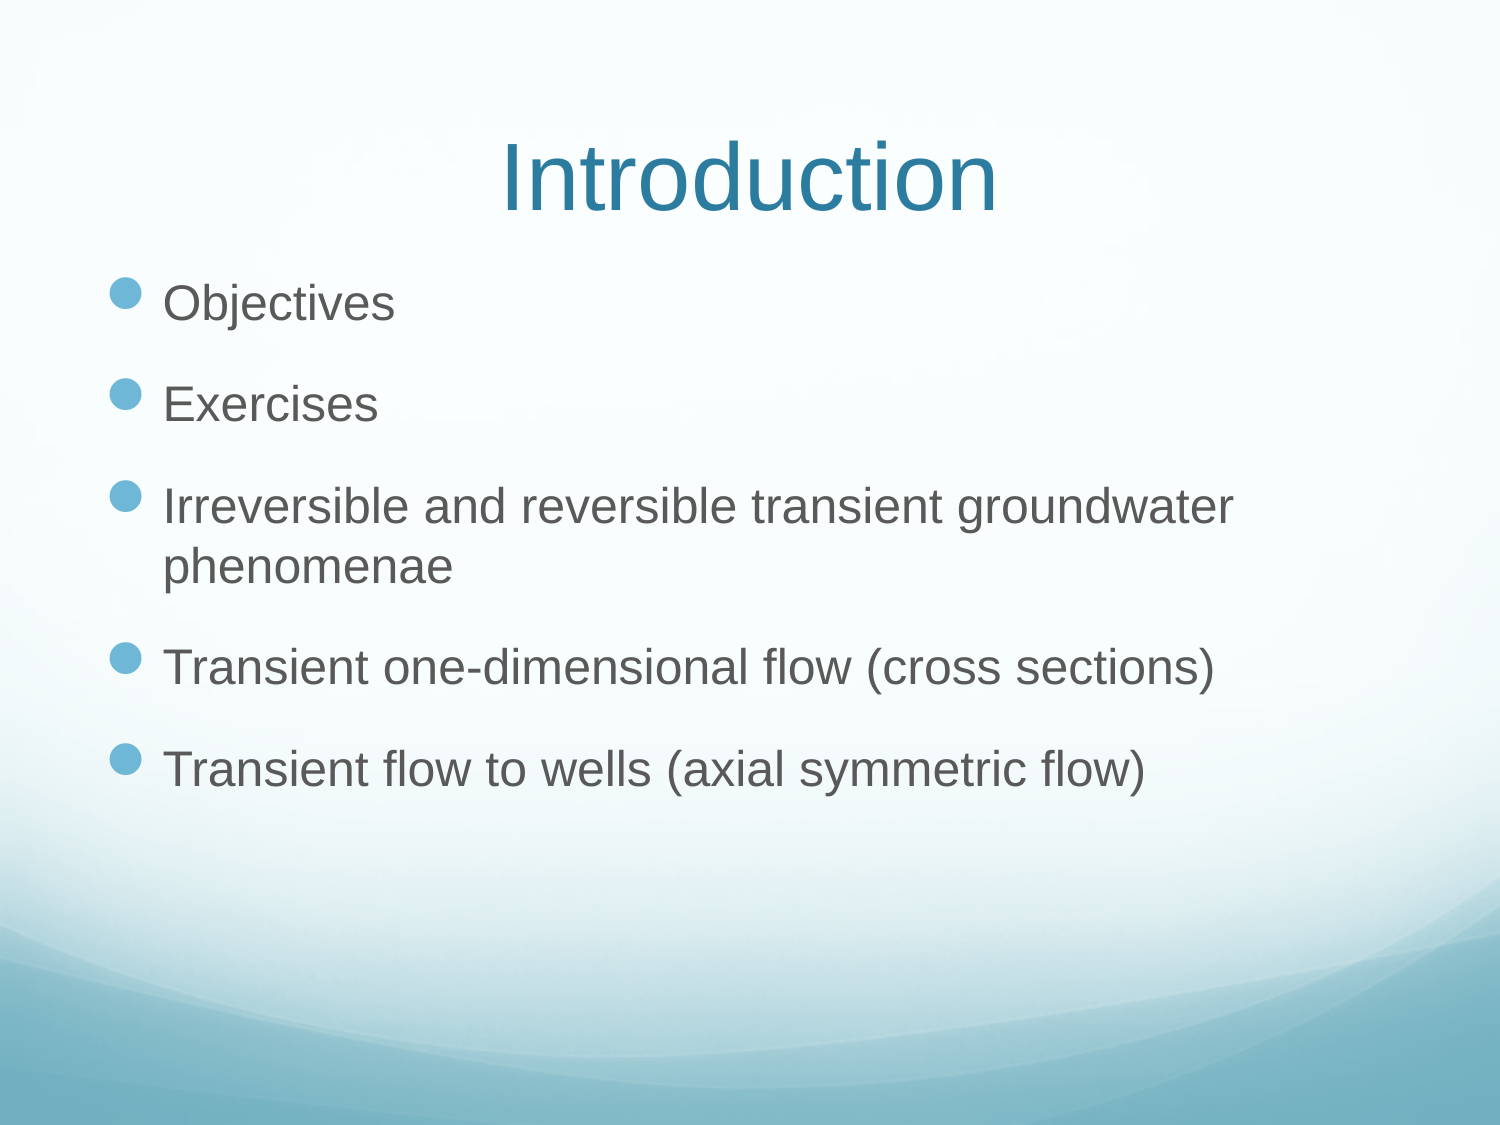

# Introduction
Objectives
Exercises
Irreversible and reversible transient groundwater phenomenae
Transient one-dimensional flow (cross sections)
Transient flow to wells (axial symmetric flow)